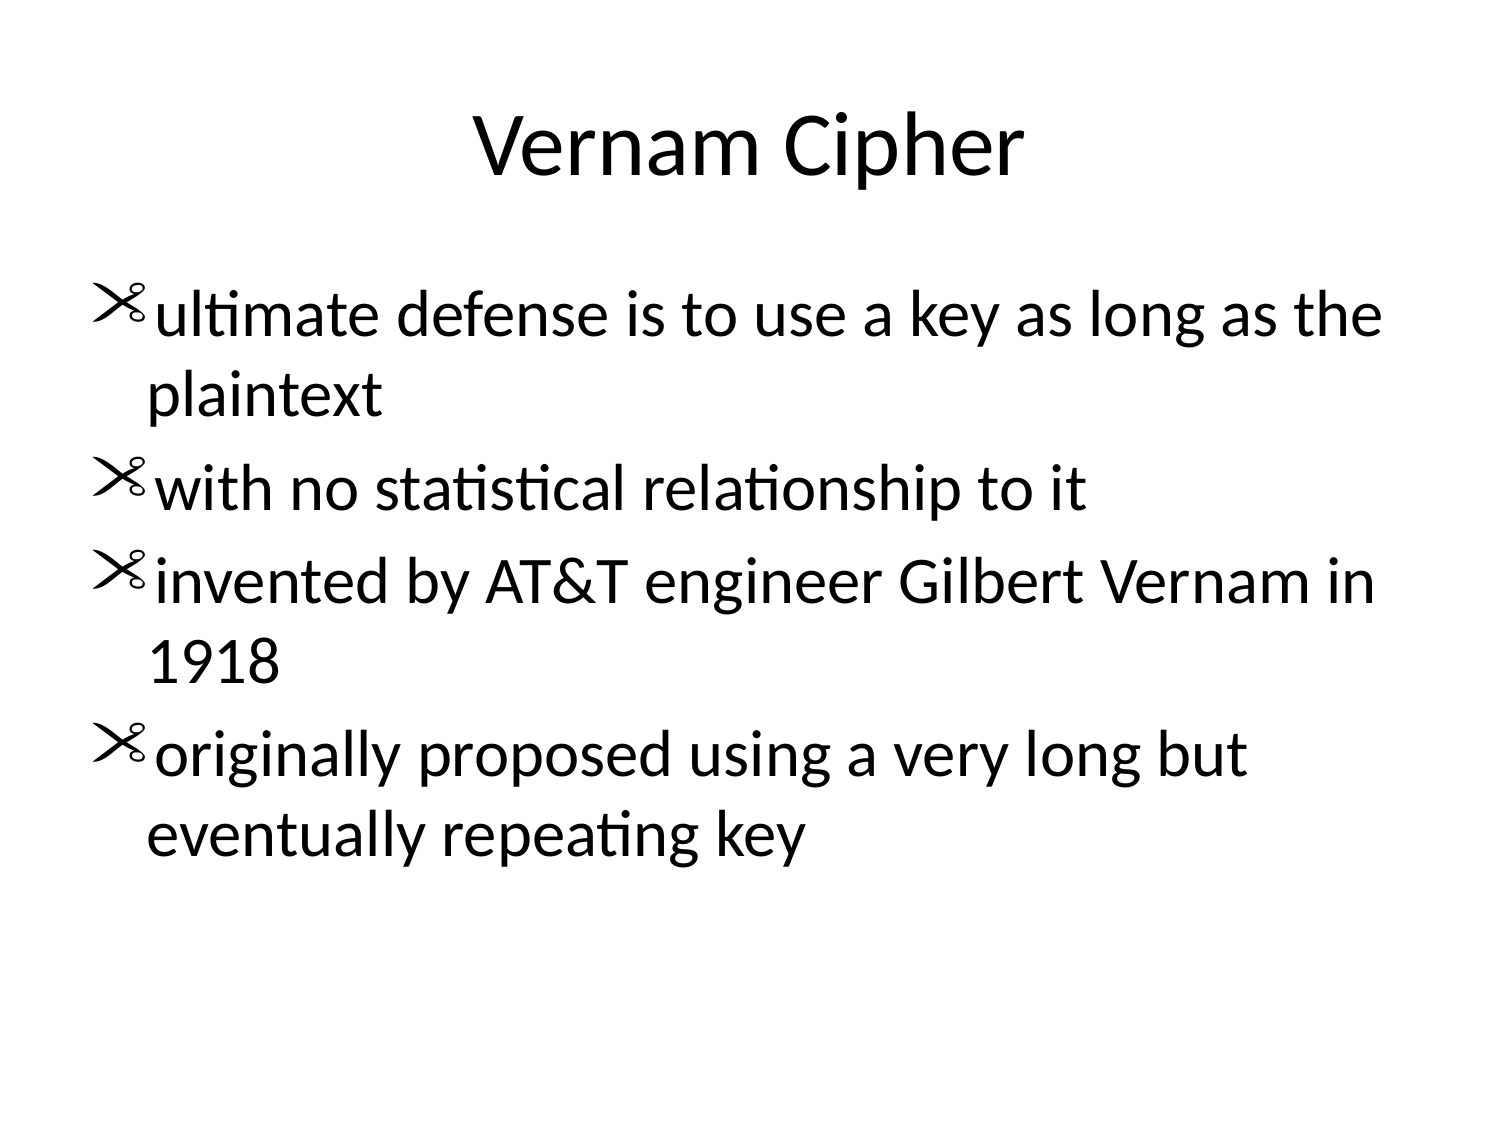

# Vernam Cipher
ultimate defense is to use a key as long as the plaintext
with no statistical relationship to it
invented by AT&T engineer Gilbert Vernam in 1918
originally proposed using a very long but eventually repeating key